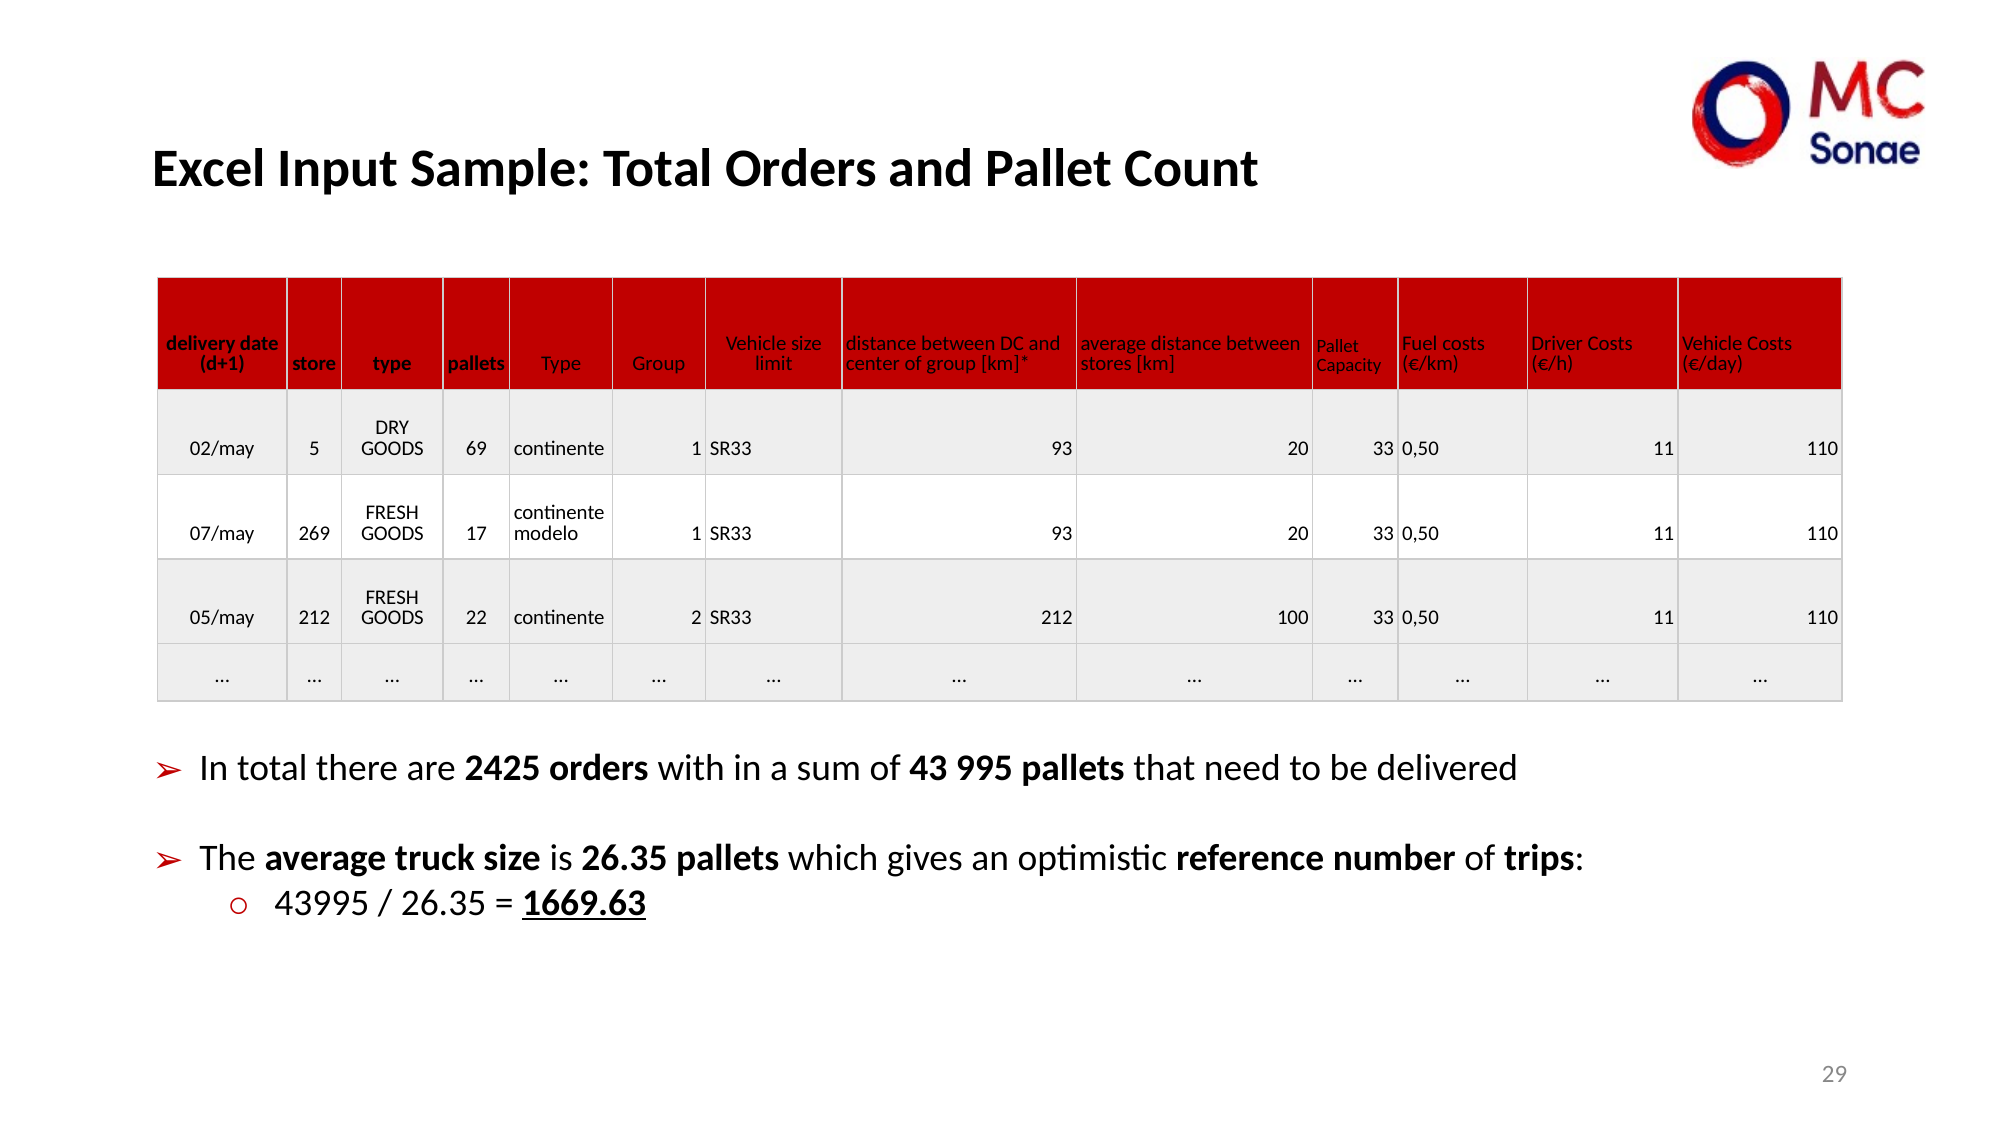

# Excel Input Sample: Total Orders and Pallet Count
| delivery date (d+1) | store | type | pallets | Type | Group | Vehicle size limit | distance between DC and center of group [km]\* | average distance between stores [km] | Pallet Capacity | Fuel costs (€/km) | Driver Costs (€/h) | Vehicle Costs (€/day) |
| --- | --- | --- | --- | --- | --- | --- | --- | --- | --- | --- | --- | --- |
| 02/may | 5 | DRY GOODS | 69 | continente | 1 | SR33 | 93 | 20 | 33 | 0,50 | 11 | 110 |
| 07/may | 269 | FRESH GOODS | 17 | continente modelo | 1 | SR33 | 93 | 20 | 33 | 0,50 | 11 | 110 |
| 05/may | 212 | FRESH GOODS | 22 | continente | 2 | SR33 | 212 | 100 | 33 | 0,50 | 11 | 110 |
| … | … | … | … | … | … | … | … | … | … | … | … | … |
In total there are 2425 orders with in a sum of 43 995 pallets that need to be delivered

The average truck size is 26.35 pallets which gives an optimistic reference number of trips:
43995 / 26.35 = 1669.63
29